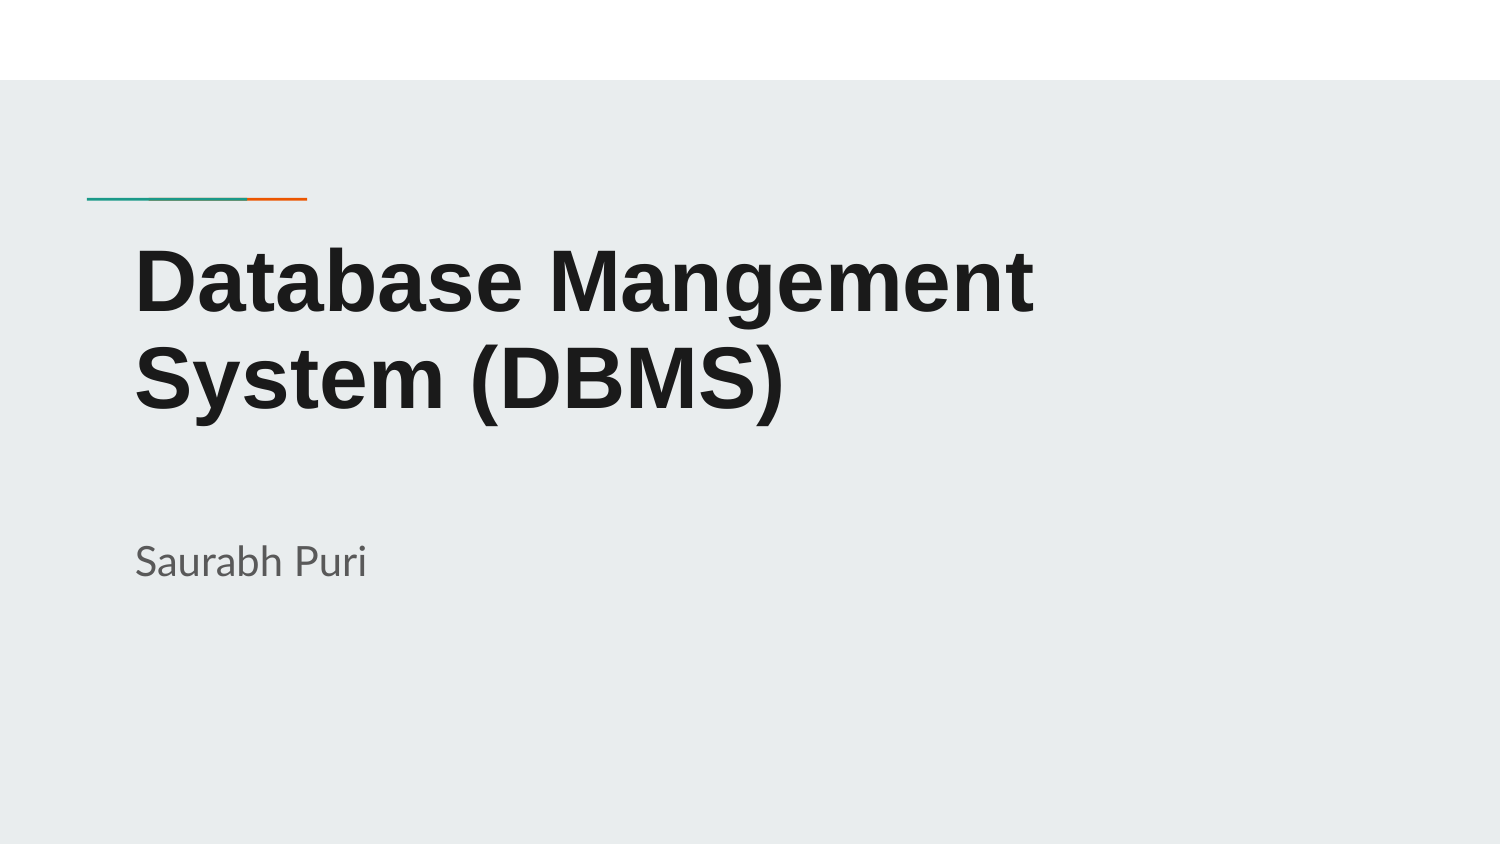

# Database Mangement System (DBMS)
Saurabh Puri